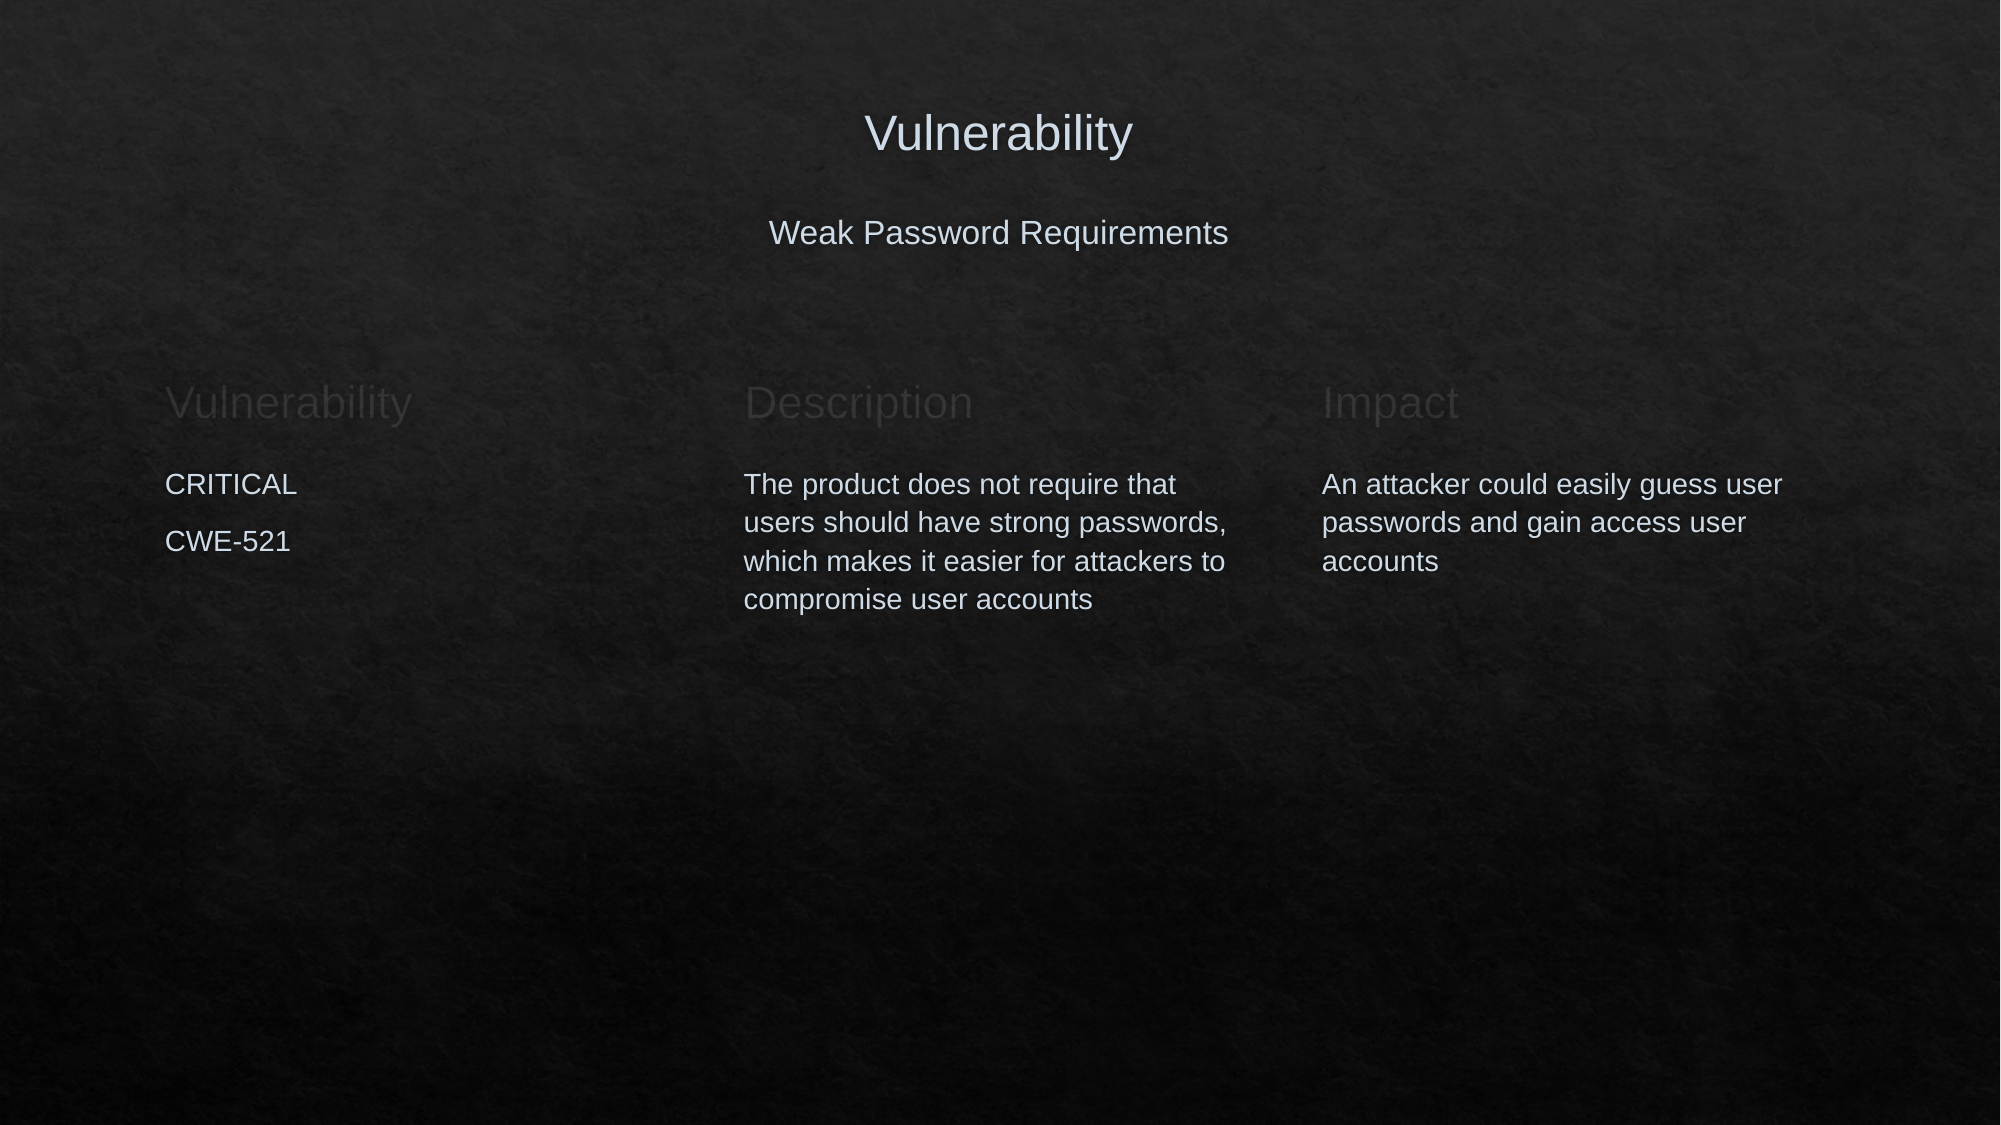

# Vulnerability Weak Password Requirements
Description
Vulnerability
Impact
An attacker could easily guess user passwords and gain access user accounts
CRITICAL
CWE-521
The product does not require that users should have strong passwords, which makes it easier for attackers to compromise user accounts